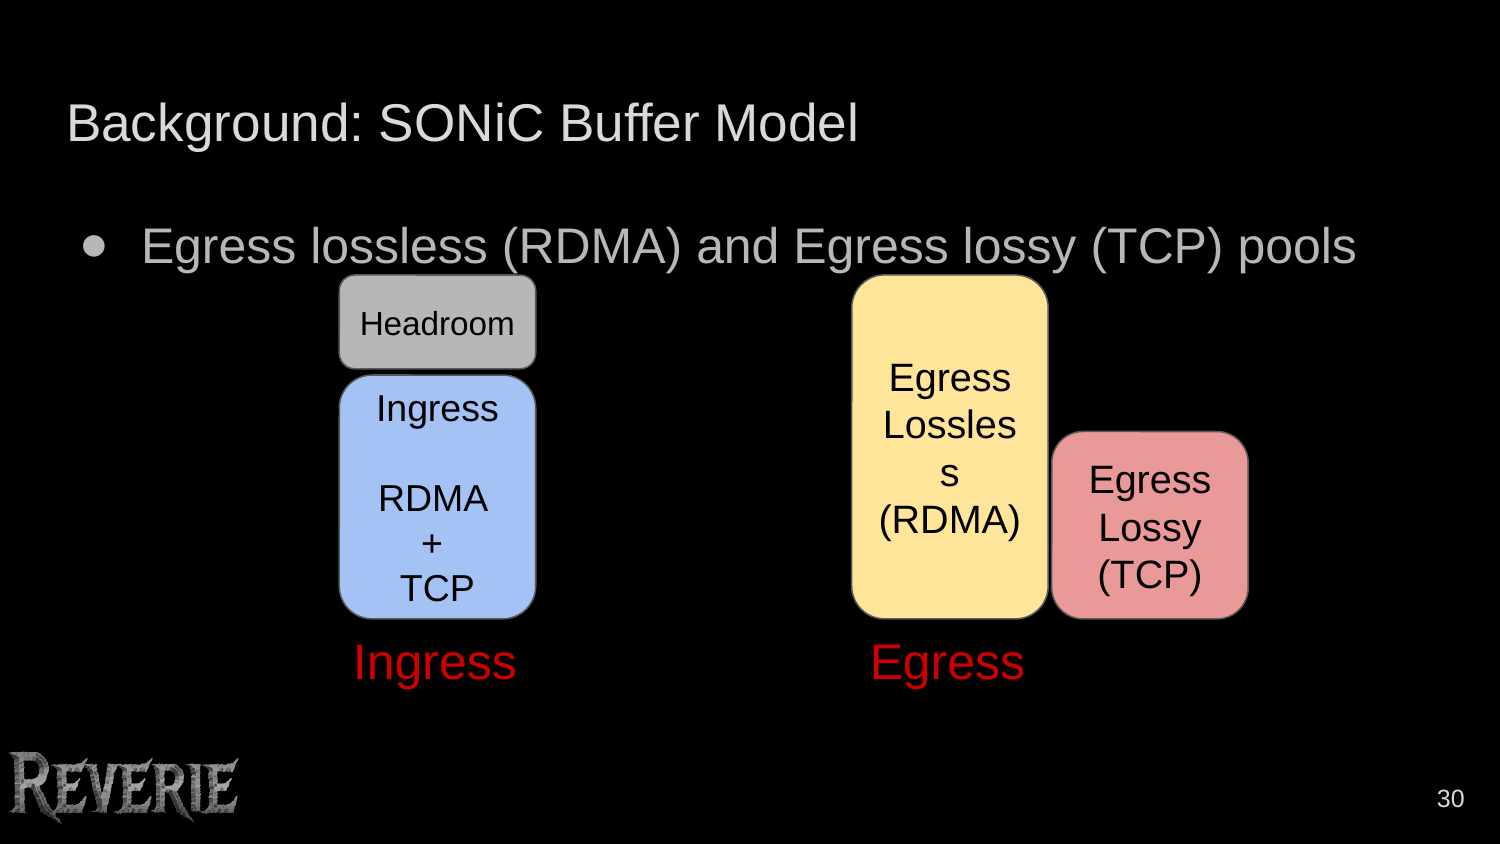

# Background: SONiC Buffer Model
Egress lossless (RDMA) and Egress lossy (TCP) pools
Egress Lossless
(RDMA)
Headroom
Ingress

RDMA
+
TCP
Egress Lossy
(TCP)
Ingress
Egress
30